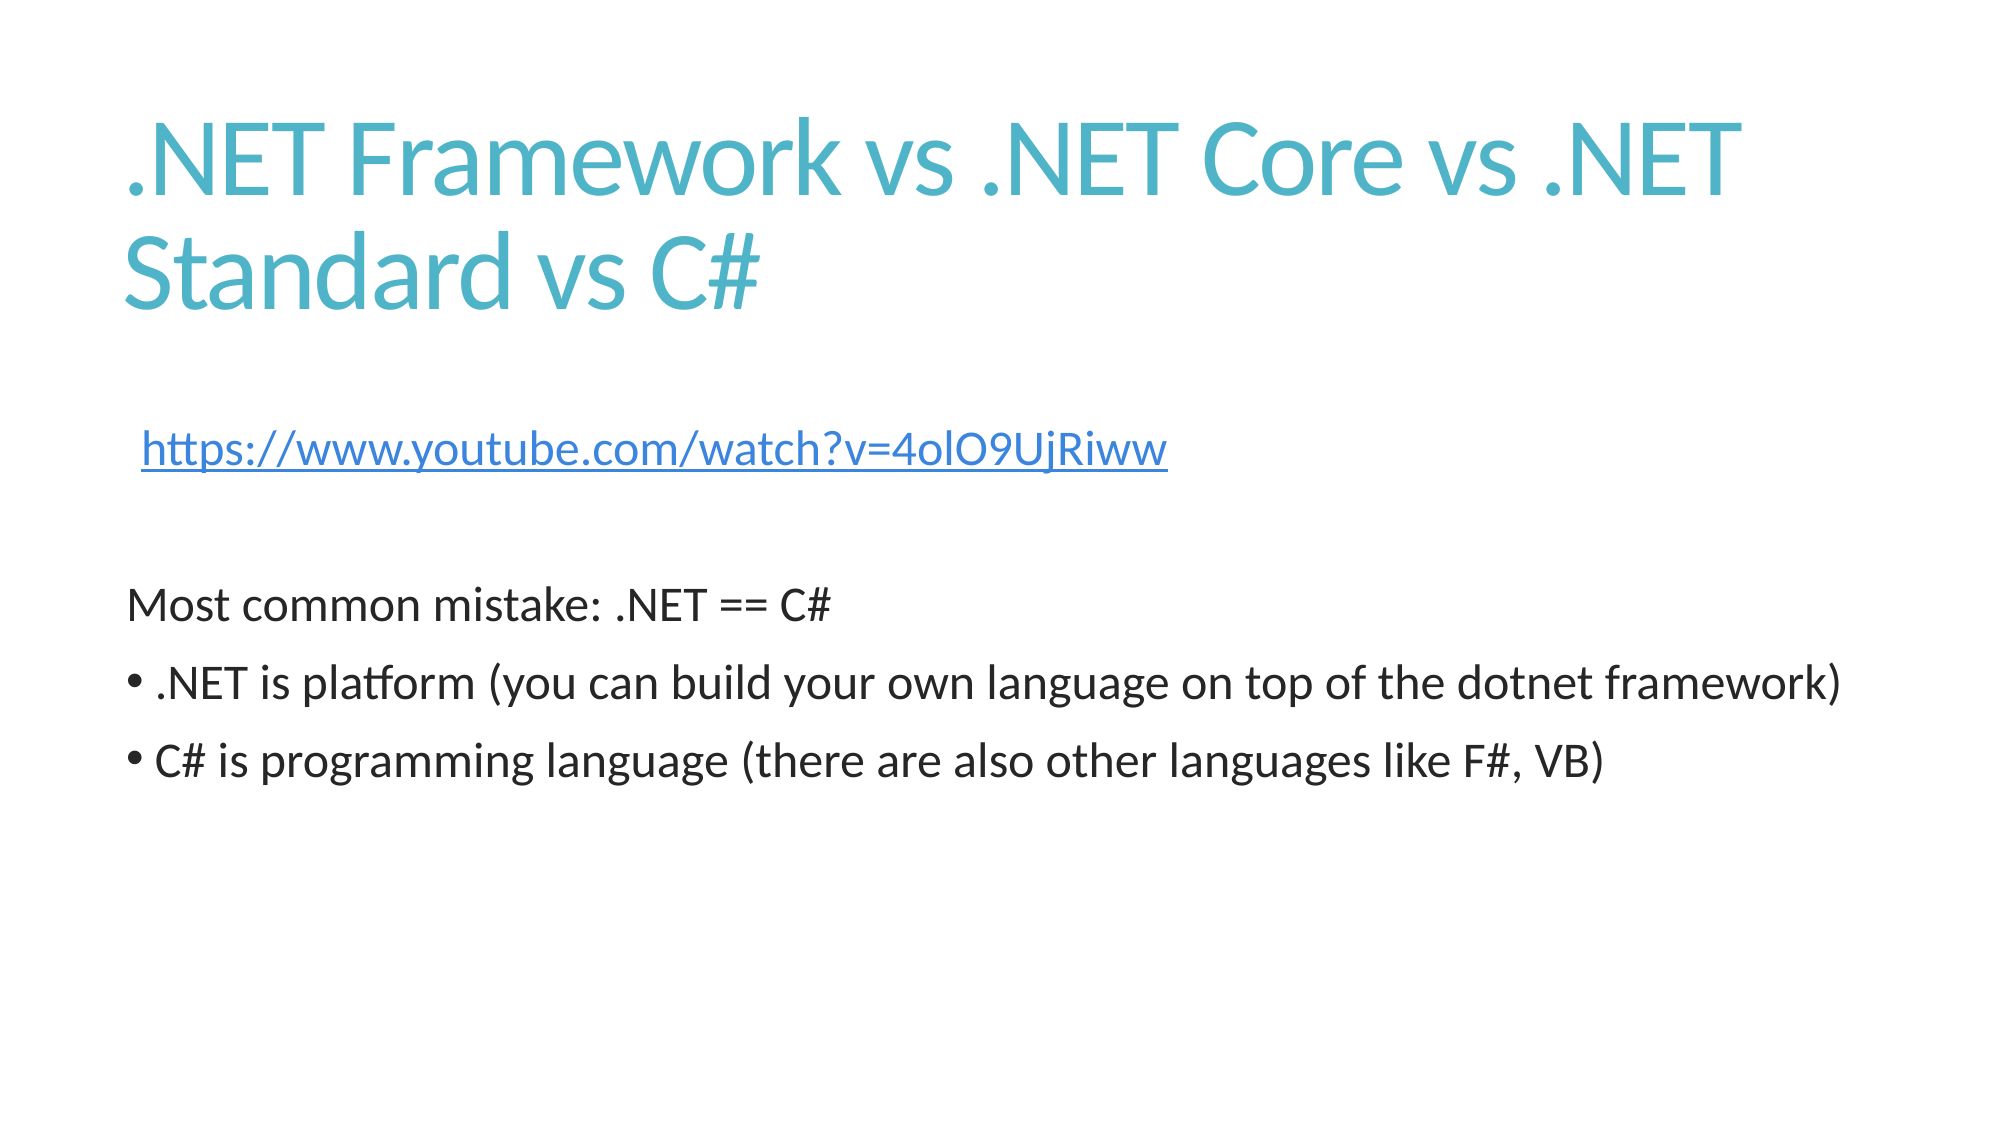

# .NET Framework vs .NET Core vs .NET Standard vs C#

https://www.youtube.com/watch?v=4olO9UjRiww

Most common mistake: .NET == C#
 .NET is platform (you can build your own language on top of the dotnet framework)
 C# is programming language (there are also other languages like F#, VB)